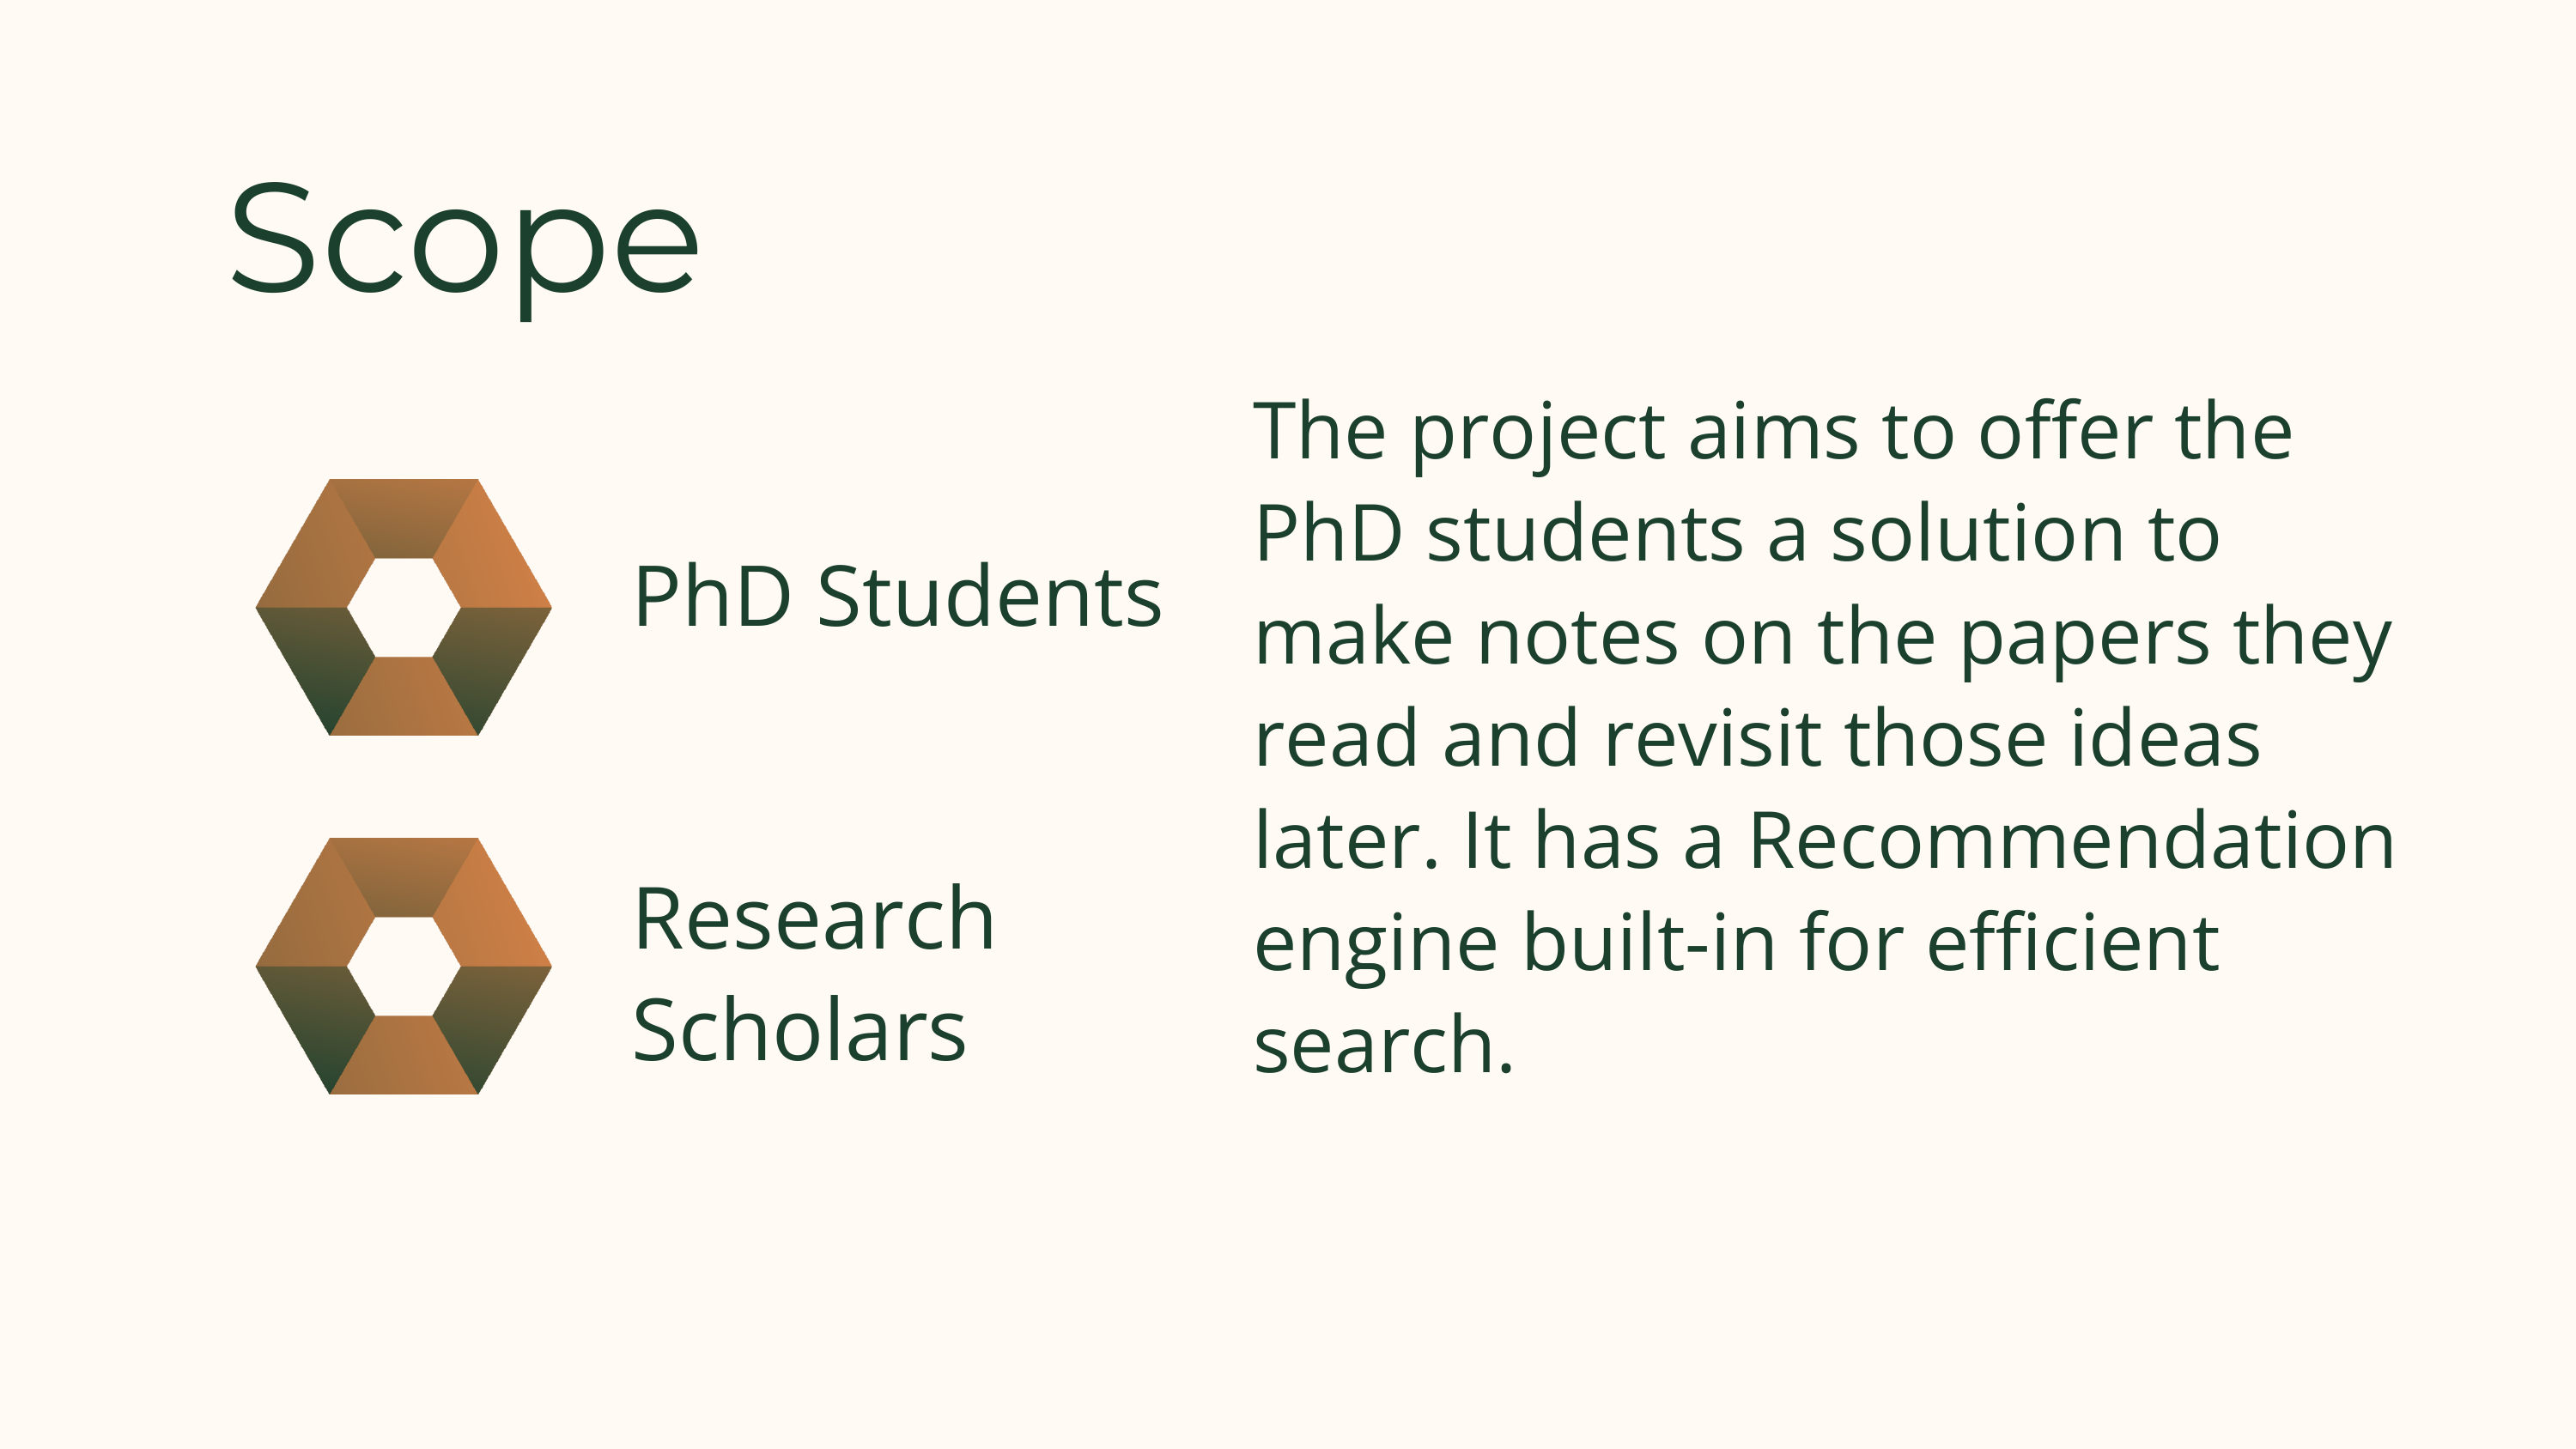

Scope
The project aims to offer the PhD students a solution to make notes on the papers they read and revisit those ideas later. It has a Recommendation engine built-in for efficient search.

PhD Students

Research Scholars